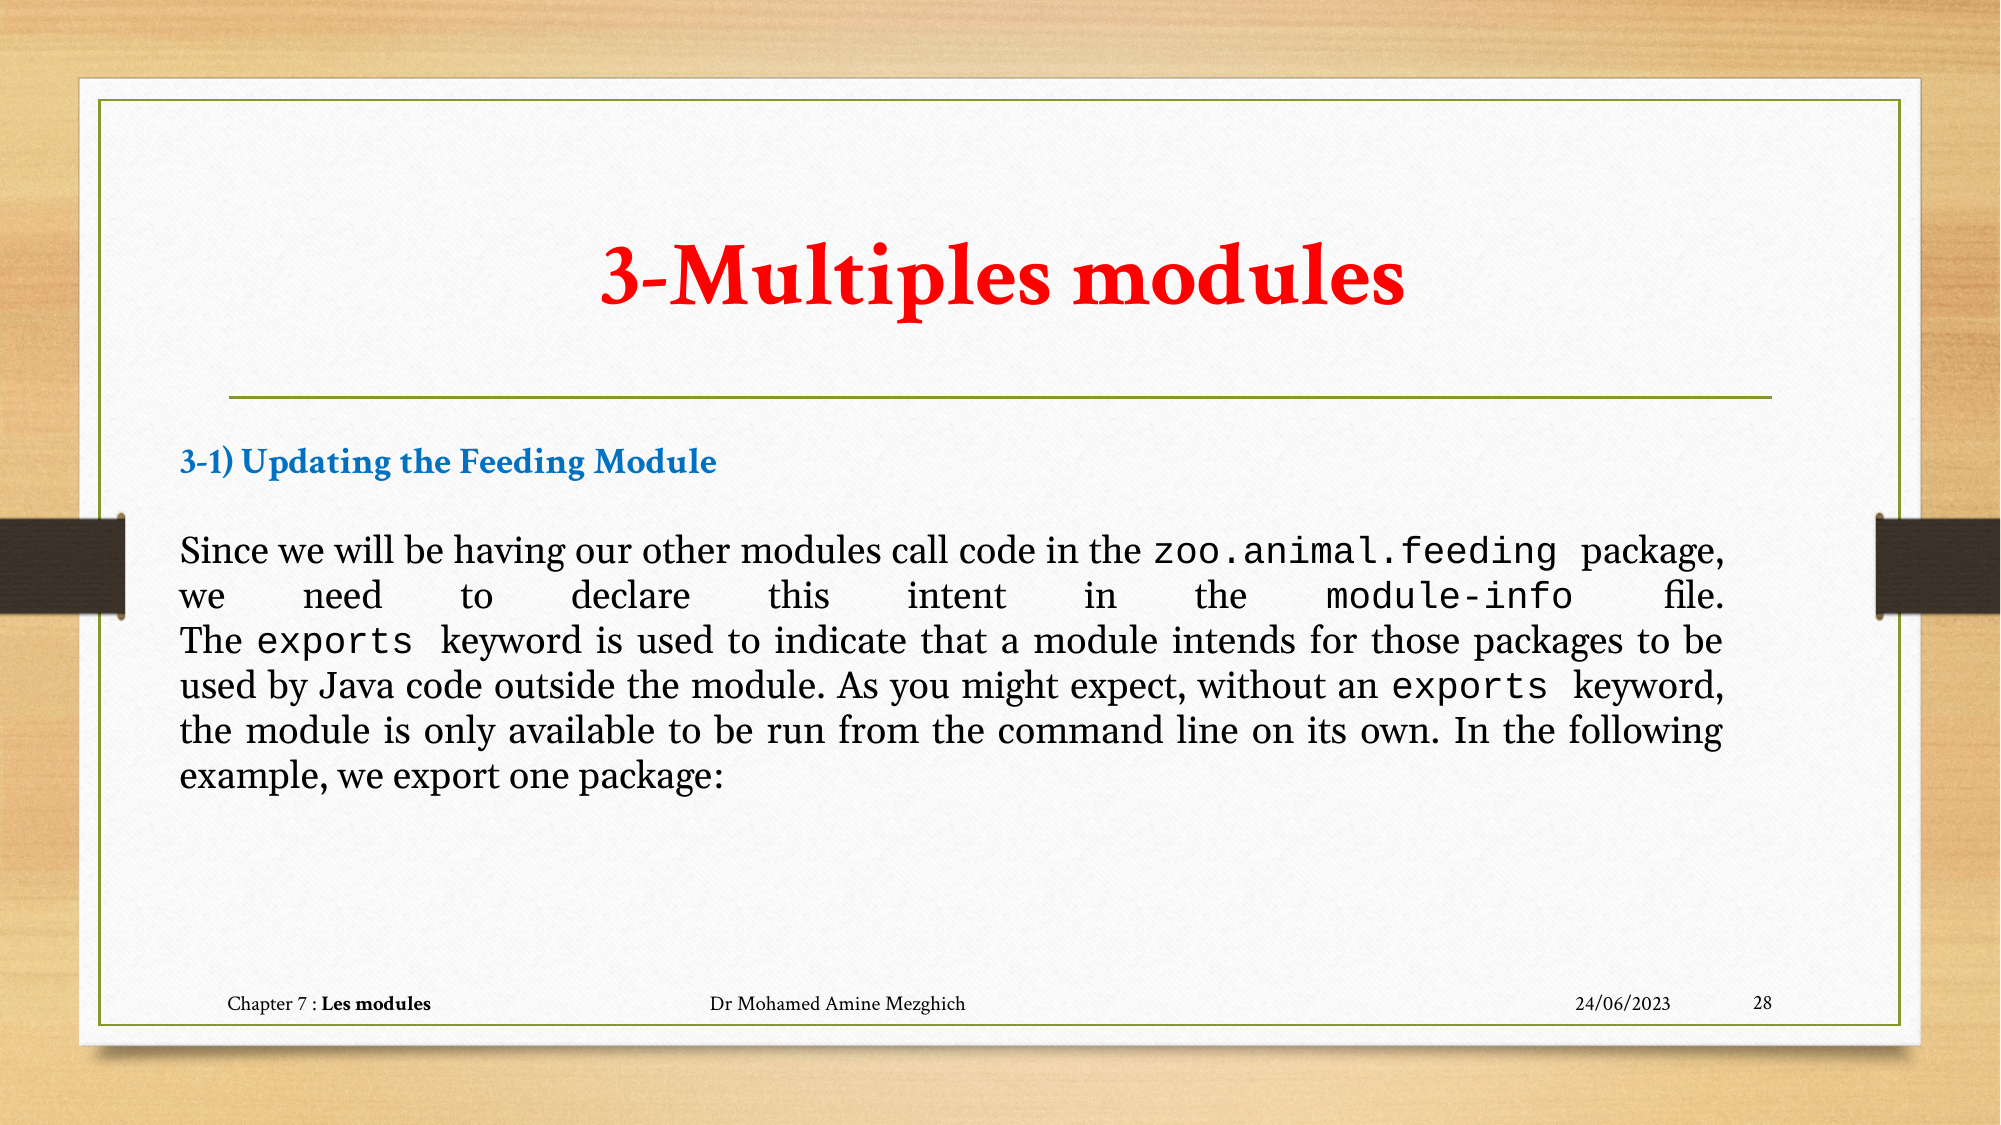

# 3-Multiples modules

3-1) Updating the Feeding Module
Since we will be having our other modules call code in the zoo.animal.feeding package, we need to declare this intent in the module-info file.
The exports keyword is used to indicate that a module intends for those packages to be used by Java code outside the module. As you might expect, without an exports keyword, the module is only available to be run from the command line on its own. In the following
example, we export one package:

Chapter 7 : Les modules                                                            Dr Mohamed Amine Mezghich
24/06/2023
28